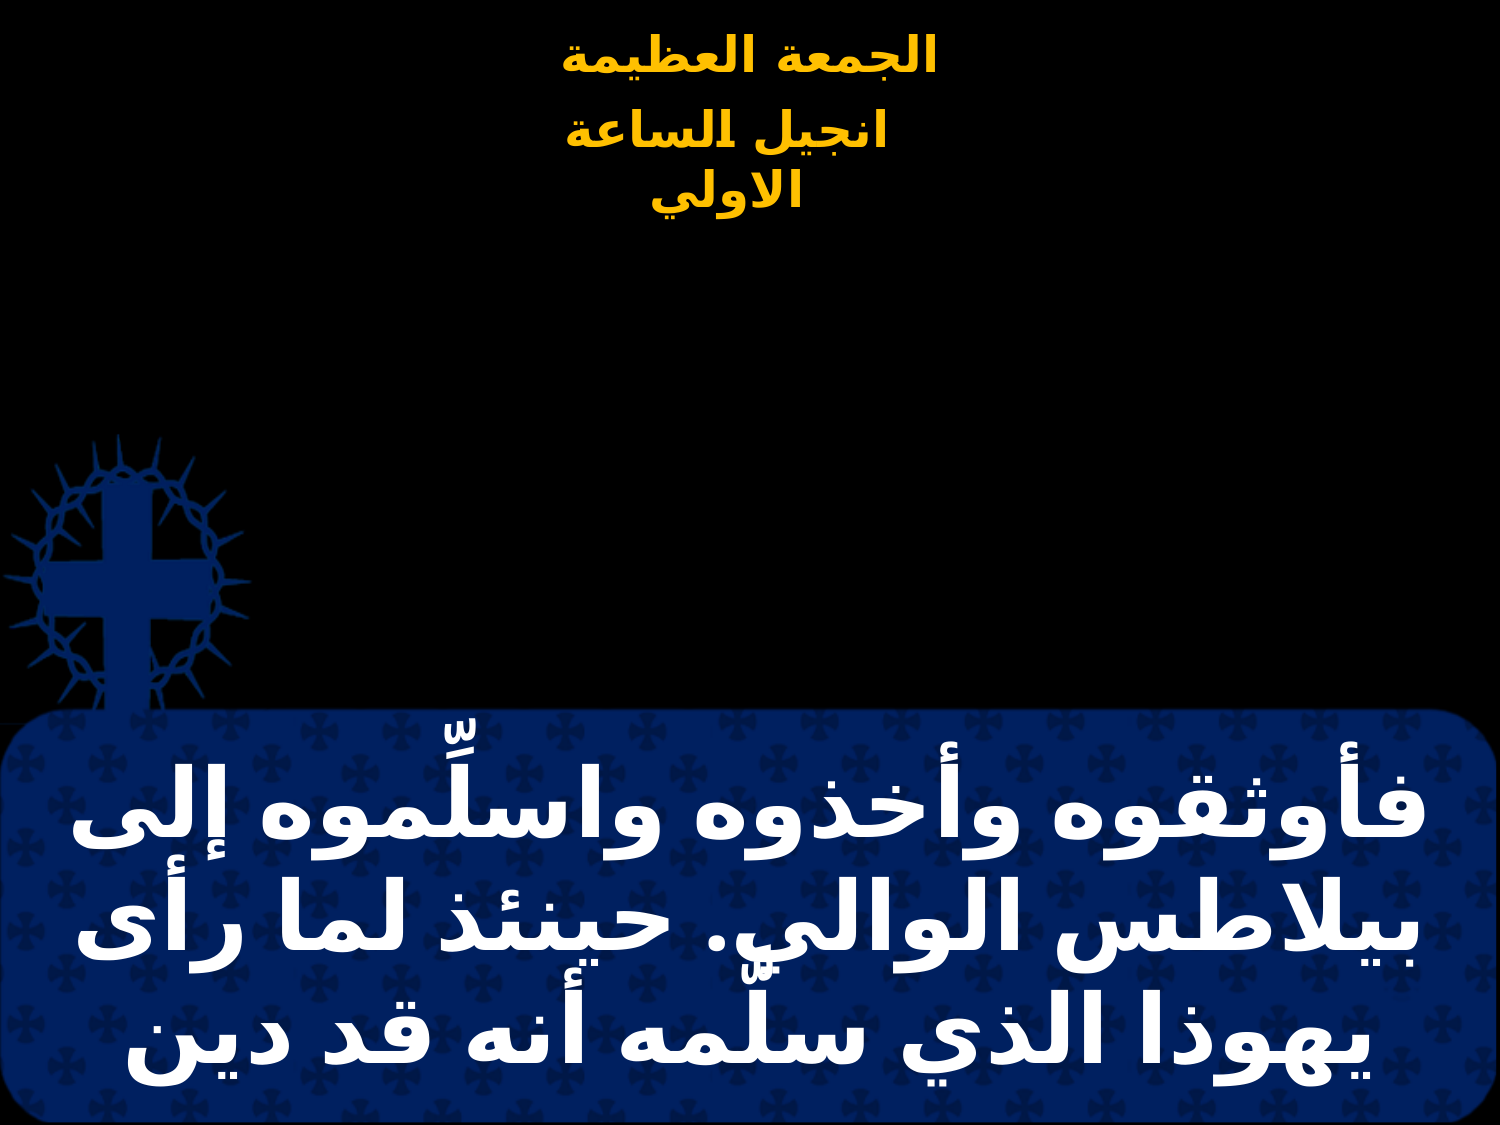

# فأوثقوه وأخذوه واسلِّموه إلى بيلاطس الوالي. حينئذ لما رأى يهوذا الذي سلَّمه أنه قد دين